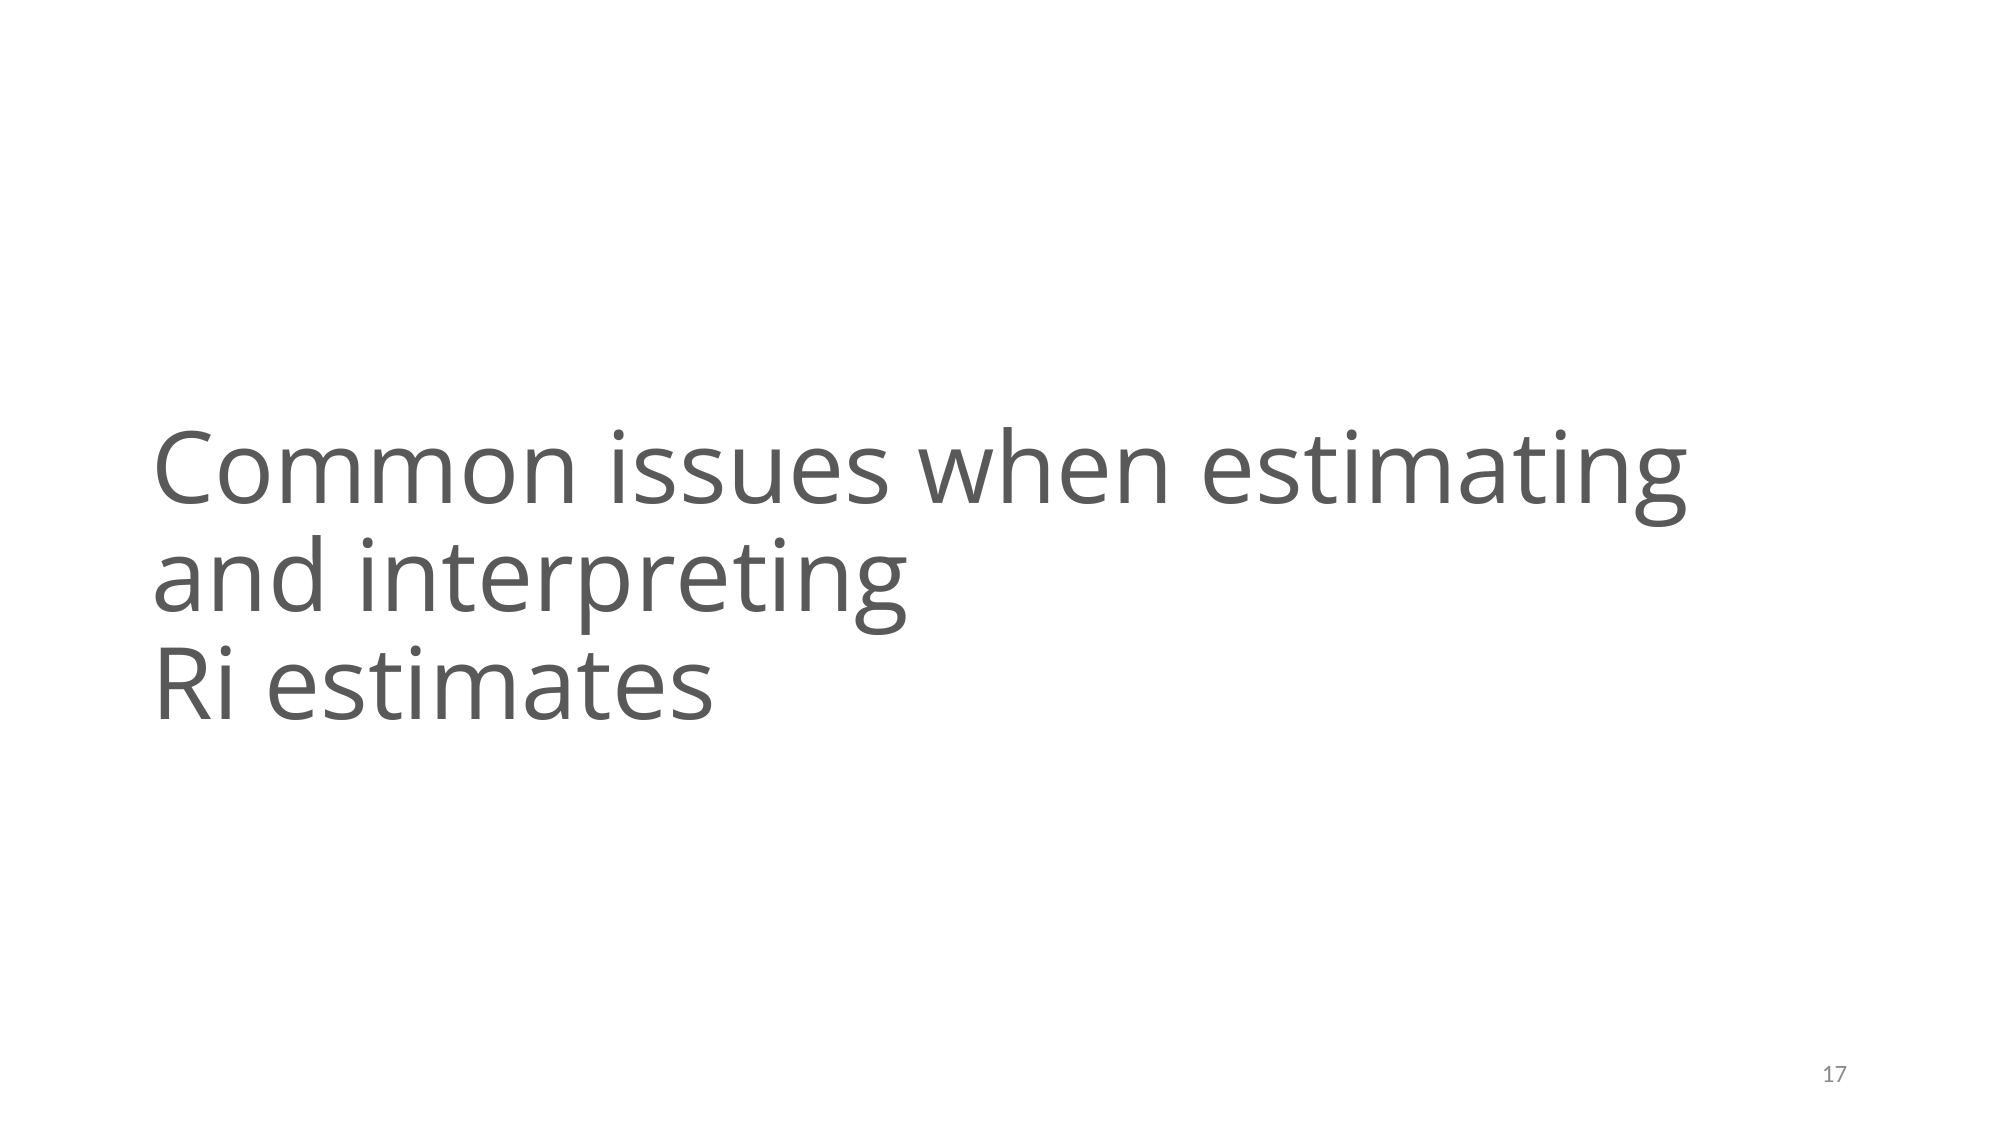

# Common issues when estimating and interpreting Ri estimates

17